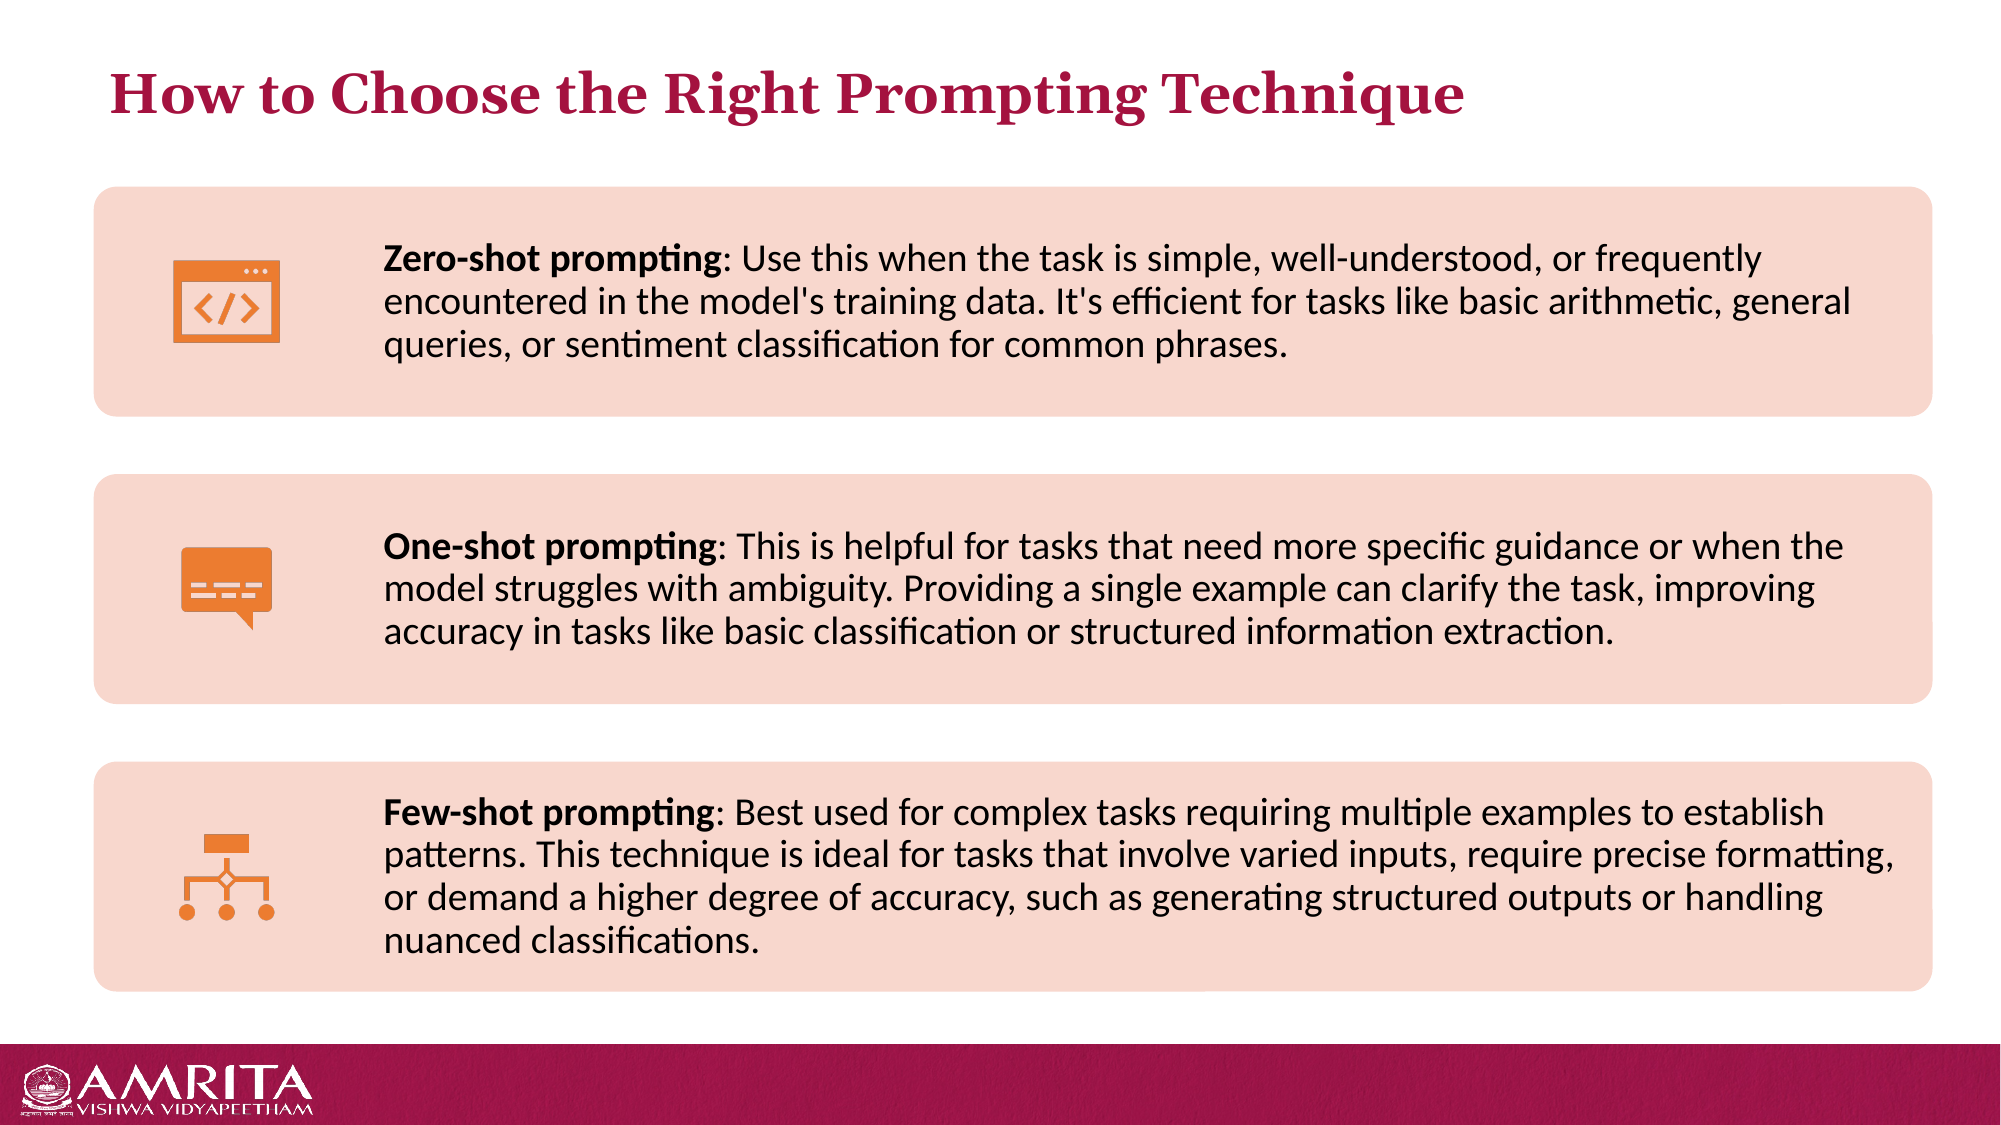

# How to Choose the Right Prompting Technique

Zero-shot prompting: Use this when the task is simple, well-understood, or frequently encountered in the model's training data. It's efficient for tasks like basic arithmetic, general queries, or sentiment classification for common phrases.
One-shot prompting: This is helpful for tasks that need more specific guidance or when the model struggles with ambiguity. Providing a single example can clarify the task, improving accuracy in tasks like basic classification or structured information extraction.
Few-shot prompting: Best used for complex tasks requiring multiple examples to establish patterns. This technique is ideal for tasks that involve varied inputs, require precise formatting, or demand a higher degree of accuracy, such as generating structured outputs or handling nuanced classifications.